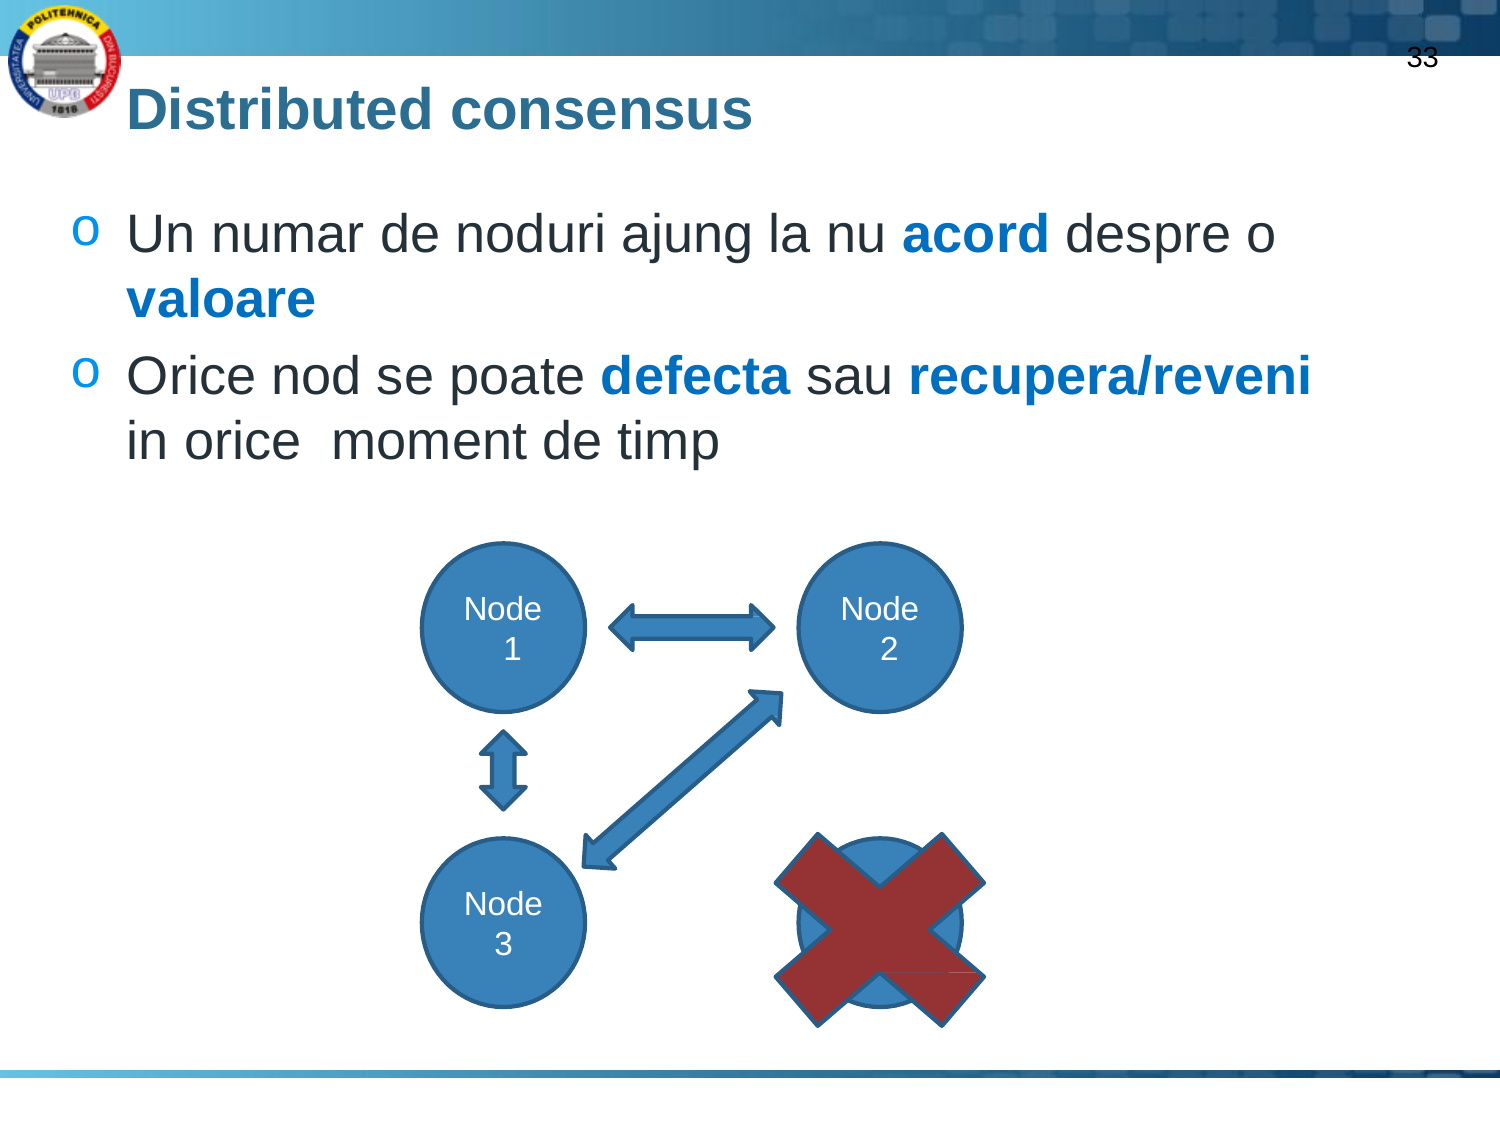

33
# Distributed consensus
Un numar de noduri ajung la nu acord despre o
valoare
Orice nod se poate defecta sau recupera/reveni in orice  moment de timp

Node  1
Node  2

Node
3
Node
4